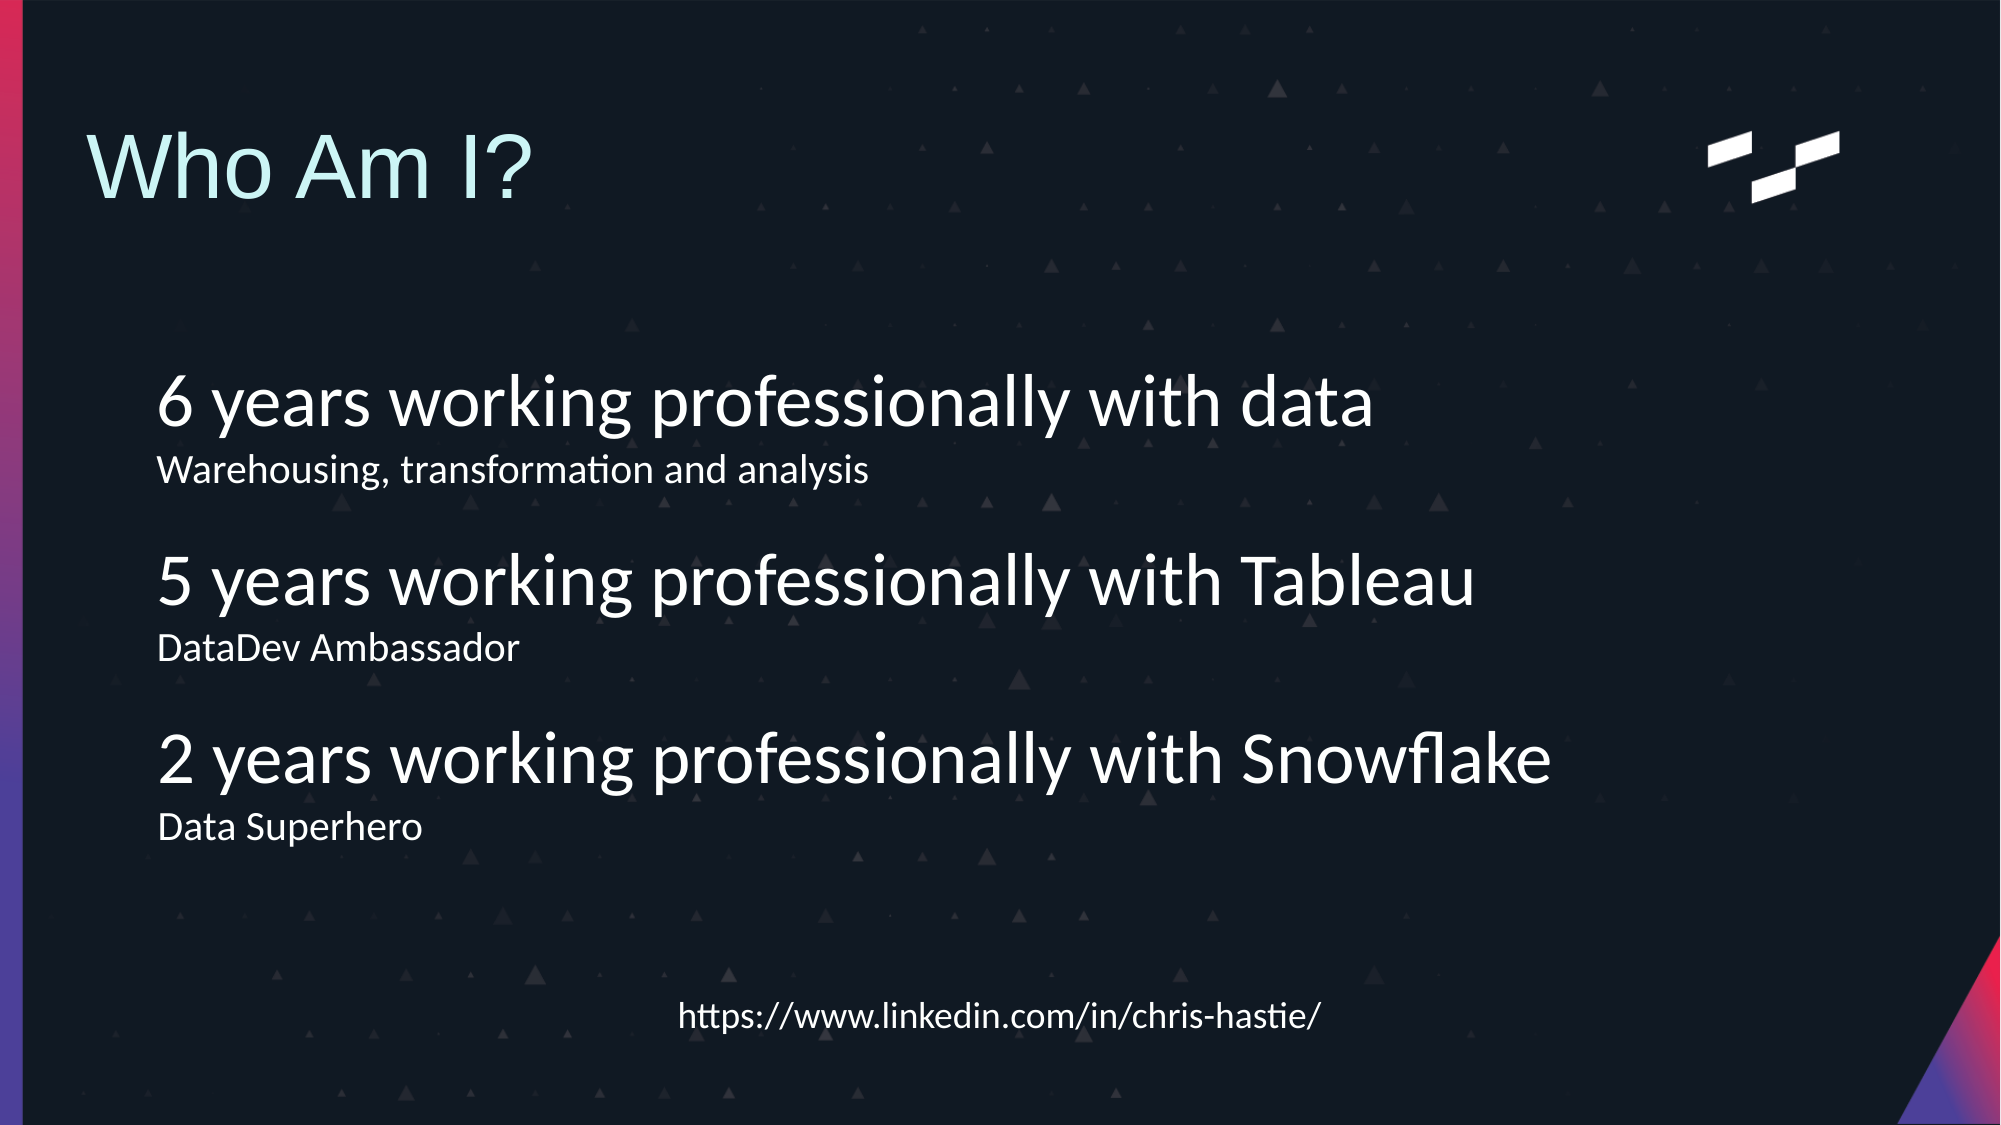

Who Am I?
6 years working professionally with data
Warehousing, transformation and analysis
5 years working professionally with Tableau
DataDev Ambassador
2 years working professionally with Snowflake
Data Superhero
https://www.linkedin.com/in/chris-hastie/